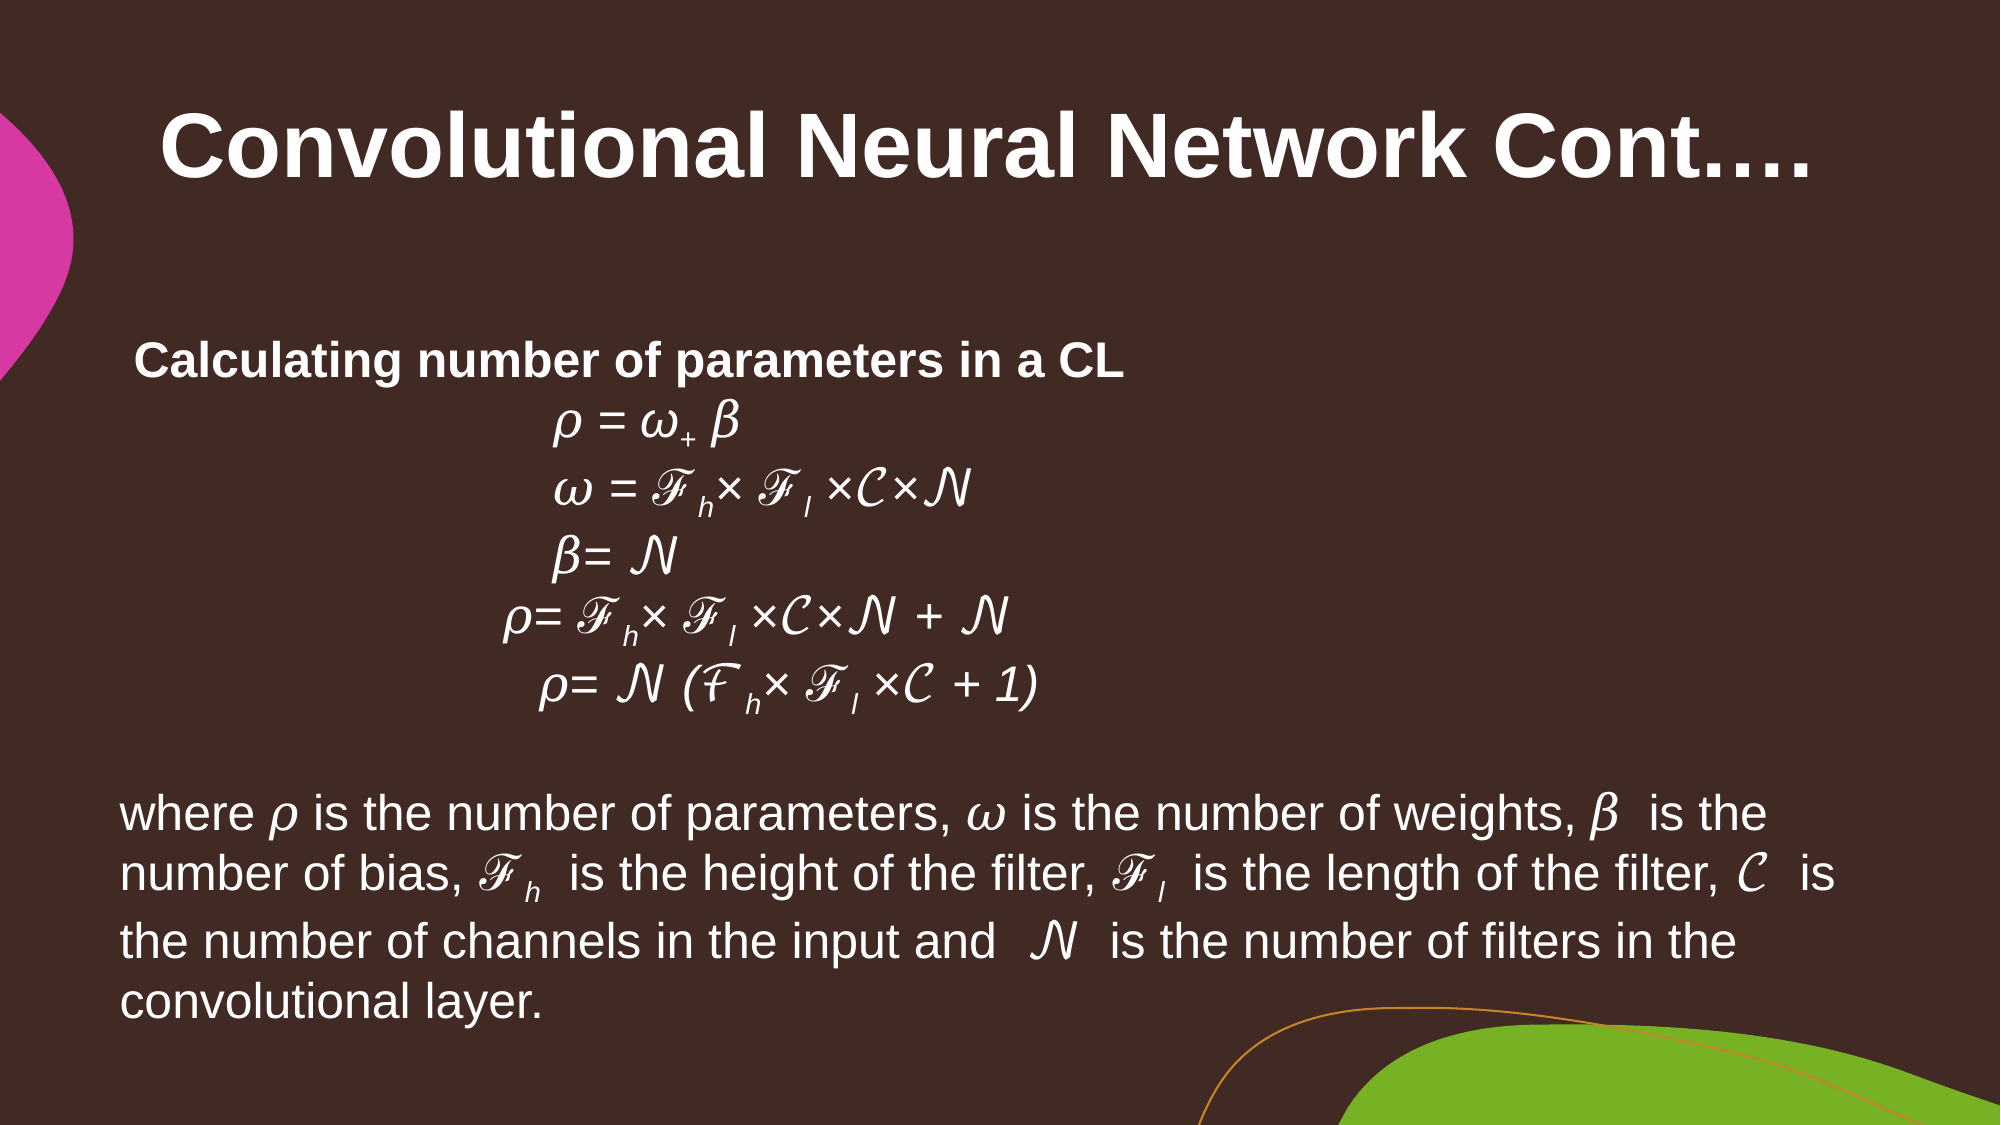

# Convolutional Neural Network Cont.…
 Calculating number of parameters in a CL
                               𝜌 = ω+  𝛽
                               𝜔 = ℱh× ℱl ×𝒞×𝒩
                               𝛽= 𝒩
		      𝜌= ℱh× ℱl ×𝒞×𝒩 + 𝒩
                              𝜌= 𝒩 (ℱh× ℱl ×𝒞 + 1)

where 𝜌 is the number of parameters, 𝜔 is the number of weights, 𝛽  is the number of bias, ℱh  is the height of the filter, ℱl  is the length of the filter, 𝒞  is the number of channels in the input and  𝒩  is the number of filters in the convolutional layer.